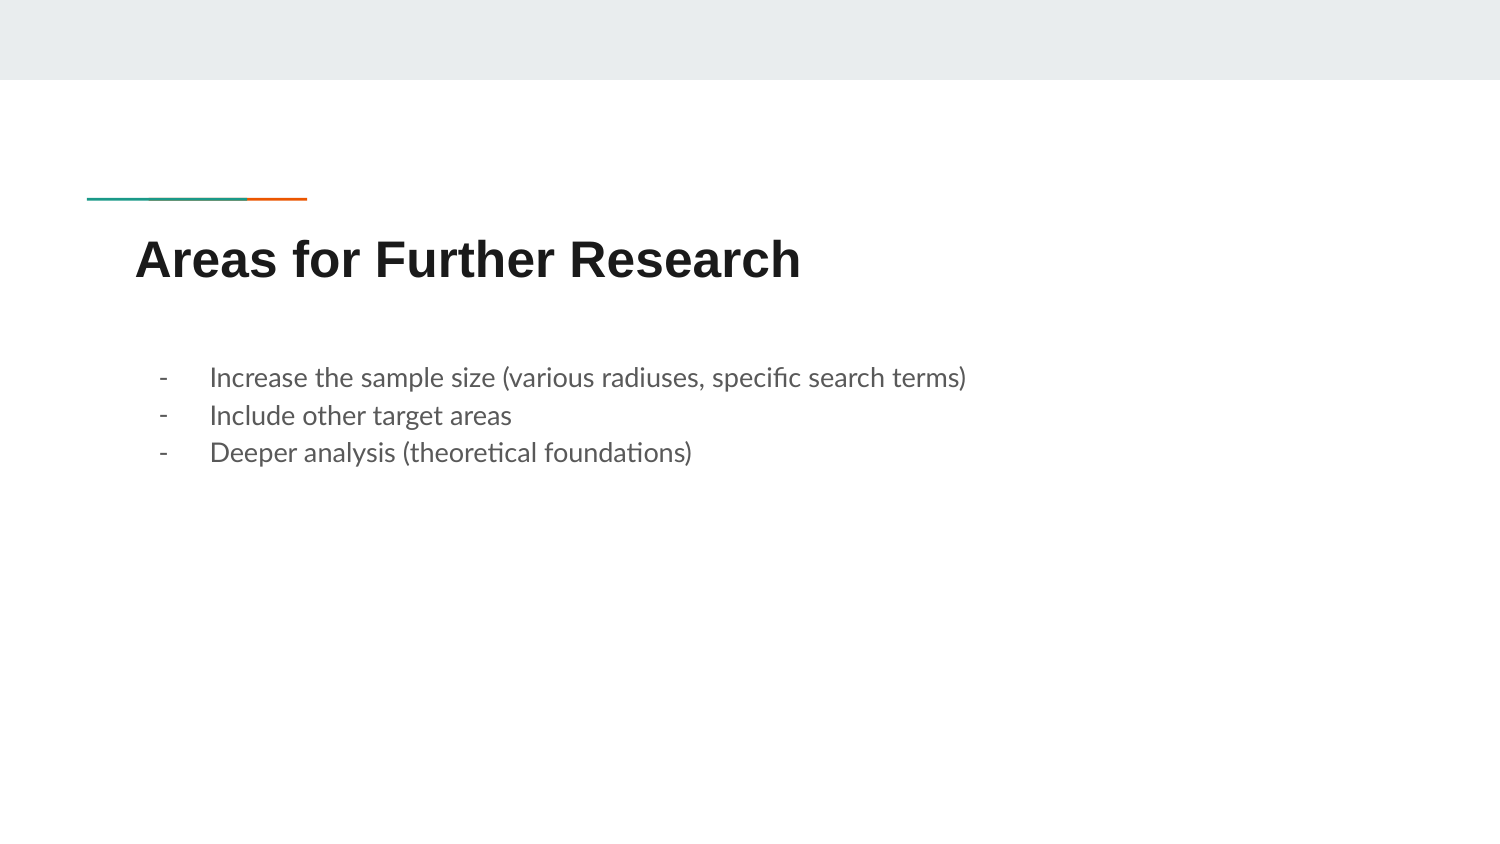

# Areas for Further Research
Increase the sample size (various radiuses, specific search terms)
Include other target areas
Deeper analysis (theoretical foundations)